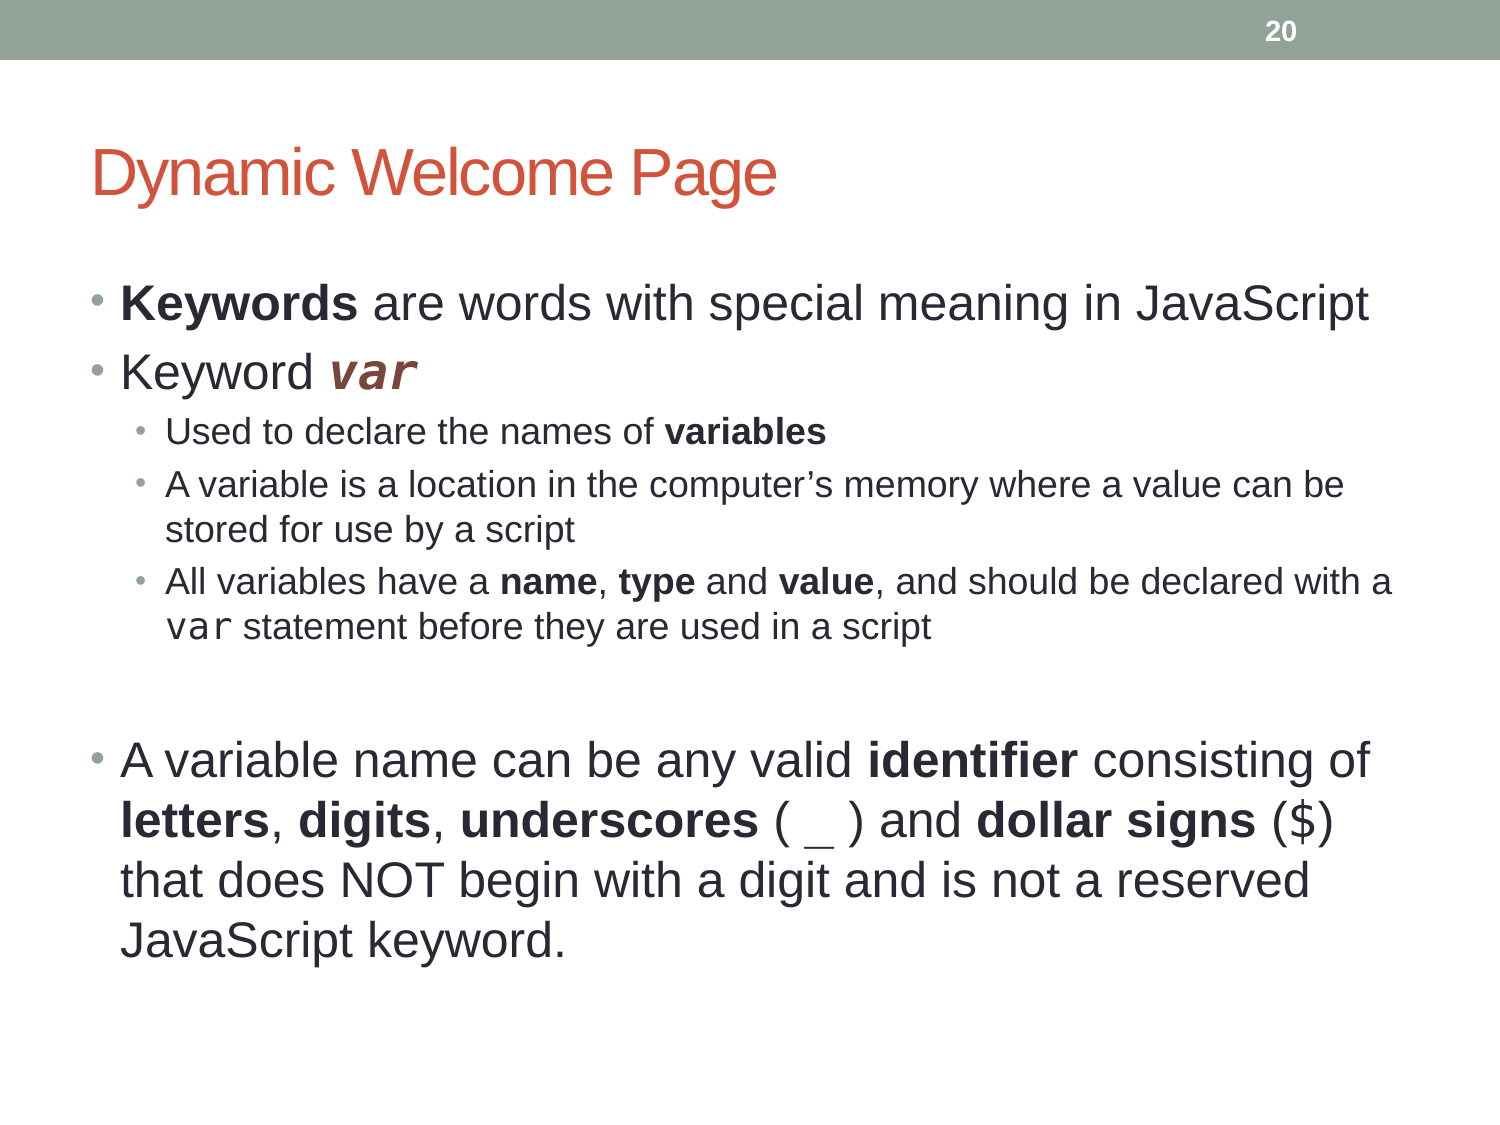

20
# Dynamic Welcome Page
Keywords are words with special meaning in JavaScript
Keyword var
Used to declare the names of variables
A variable is a location in the computer’s memory where a value can be stored for use by a script
All variables have a name, type and value, and should be declared with a var statement before they are used in a script

A variable name can be any valid identifier consisting of letters, digits, underscores ( _ ) and dollar signs ($) that does NOT begin with a digit and is not a reserved JavaScript keyword.